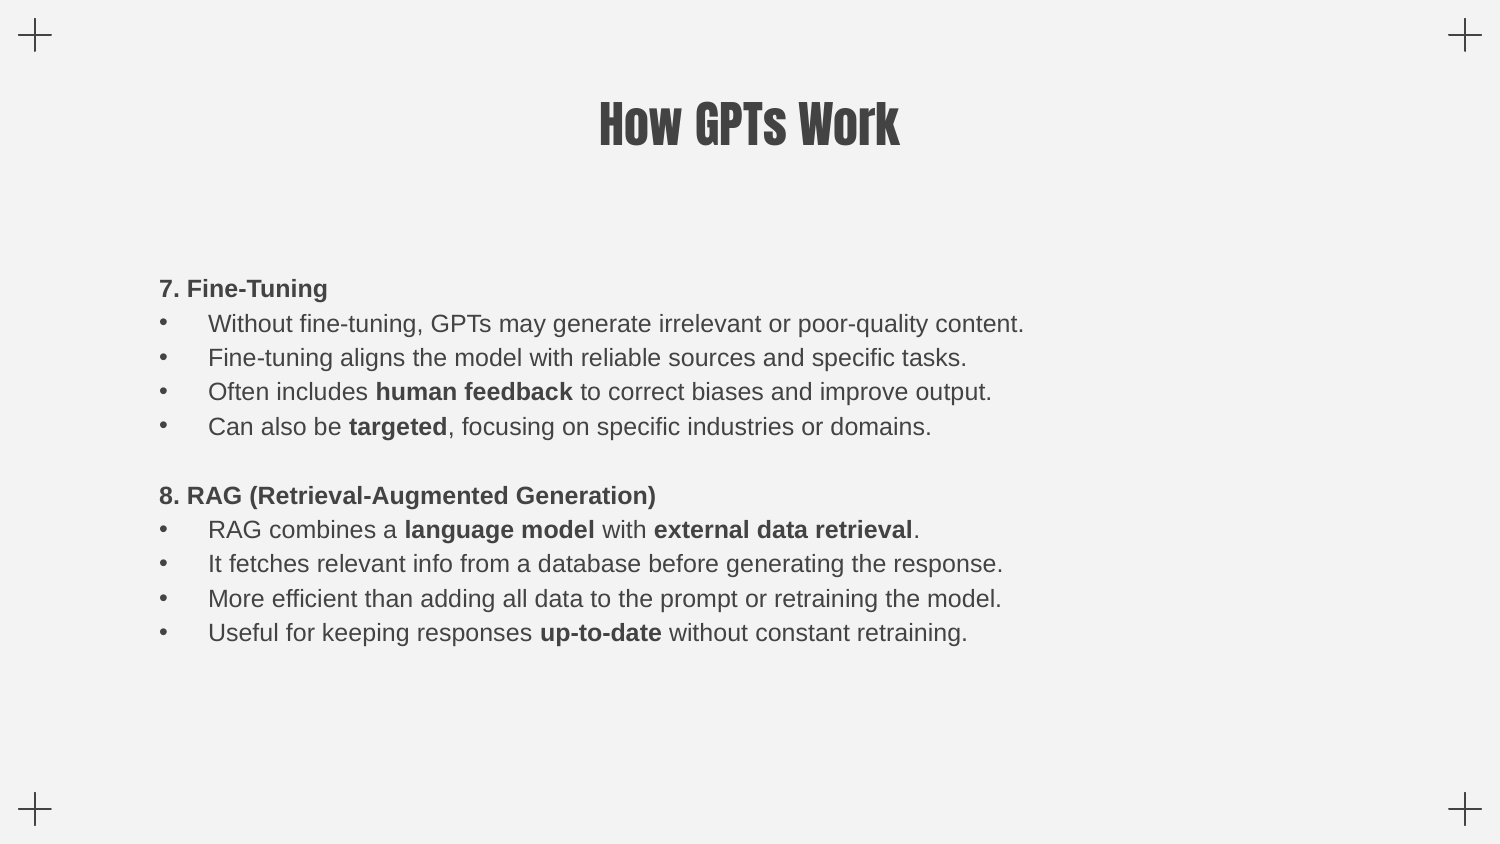

# How GPTs Work
7. Fine-Tuning
Without fine-tuning, GPTs may generate irrelevant or poor-quality content.
Fine-tuning aligns the model with reliable sources and specific tasks.
Often includes human feedback to correct biases and improve output.
Can also be targeted, focusing on specific industries or domains.

8. RAG (Retrieval-Augmented Generation)
RAG combines a language model with external data retrieval.
It fetches relevant info from a database before generating the response.
More efficient than adding all data to the prompt or retraining the model.
Useful for keeping responses up-to-date without constant retraining.